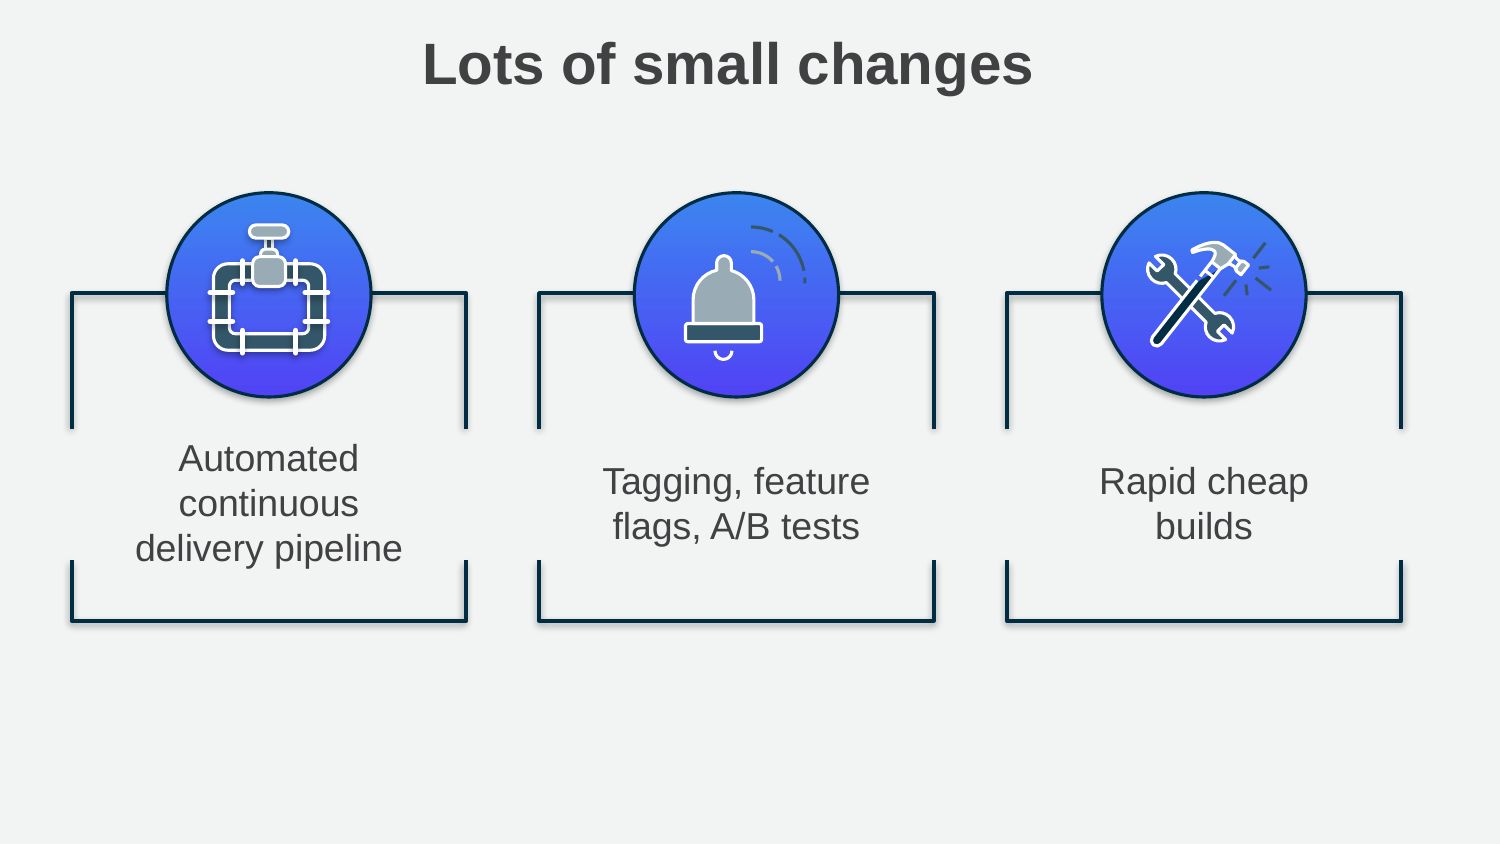

# Lots of small changes

Automated continuous delivery pipeline
Tagging, feature flags, A/B tests
Rapid cheap builds